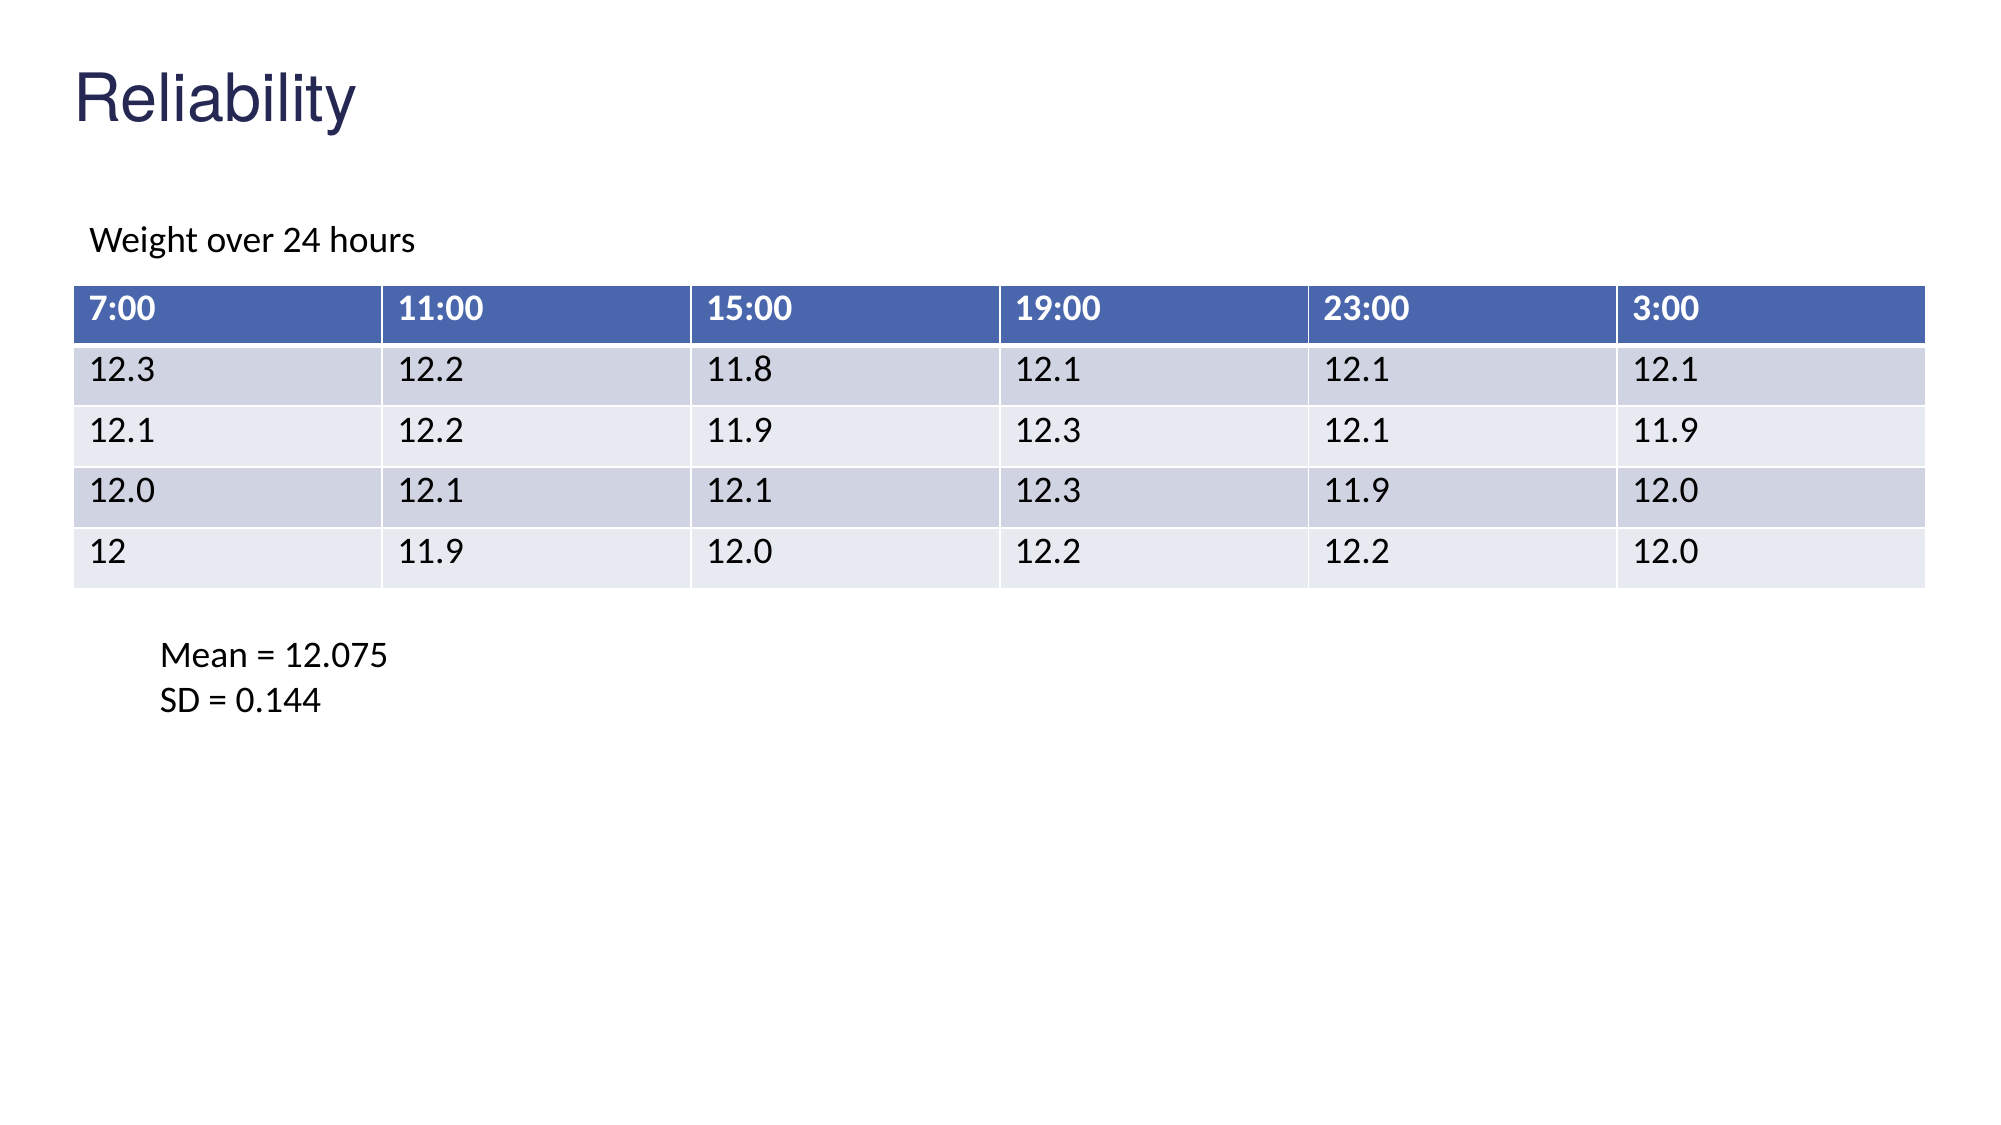

# Reliability
Weight over 24 hours
| 7:00 | 11:00 | 15:00 | 19:00 | 23:00 | 3:00 |
| --- | --- | --- | --- | --- | --- |
| 12.3 | 12.2 | 11.8 | 12.1 | 12.1 | 12.1 |
| 12.1 | 12.2 | 11.9 | 12.3 | 12.1 | 11.9 |
| 12.0 | 12.1 | 12.1 | 12.3 | 11.9 | 12.0 |
| 12 | 11.9 | 12.0 | 12.2 | 12.2 | 12.0 |
Mean = 12.075
SD = 0.144